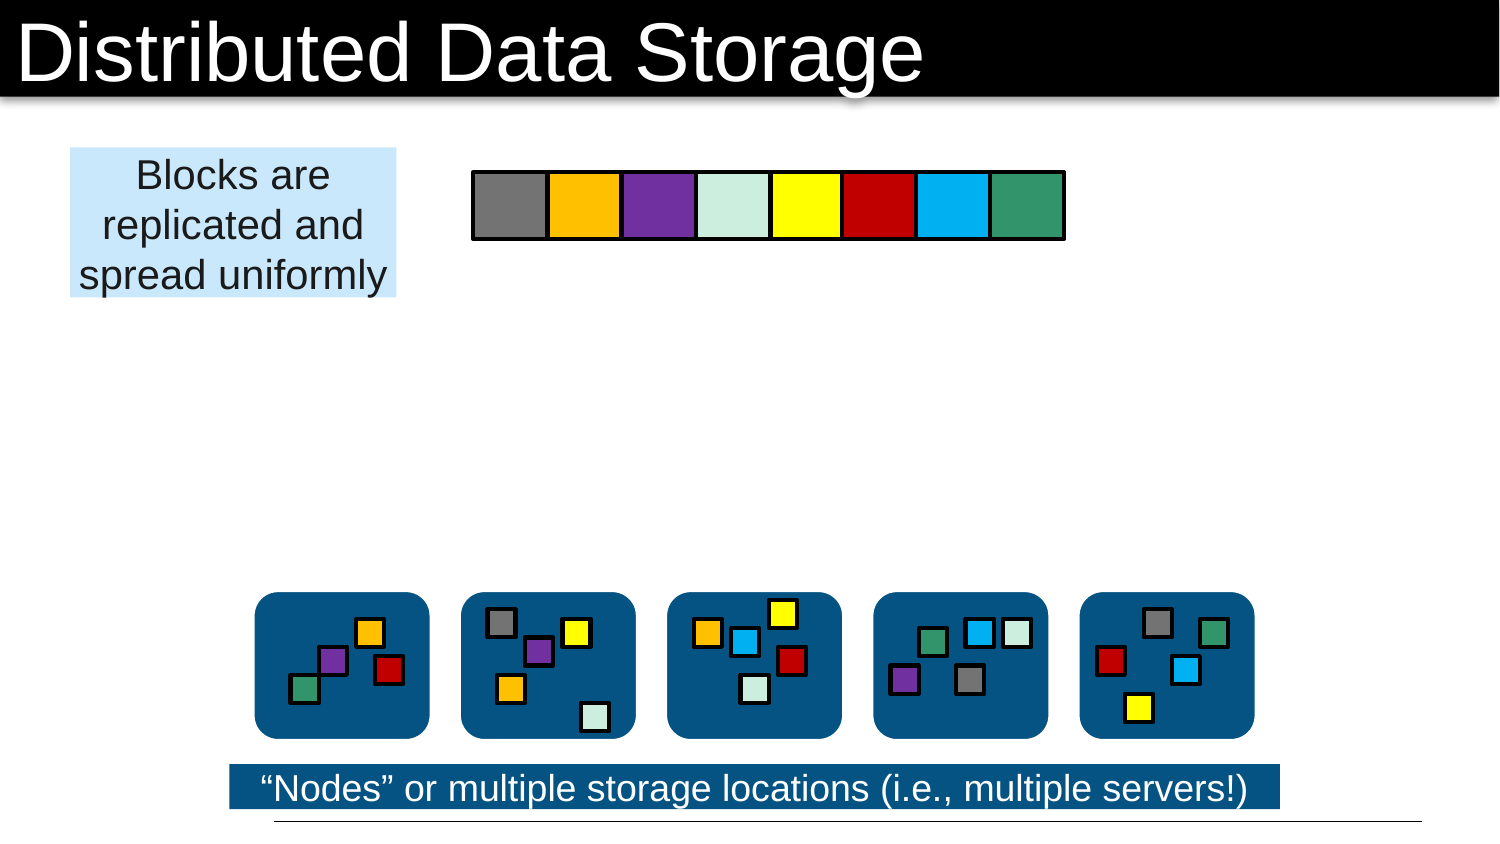

# Distributed Data Storage
Blocks are replicated and spread uniformly

“Nodes” or multiple storage locations (i.e., multiple servers!)